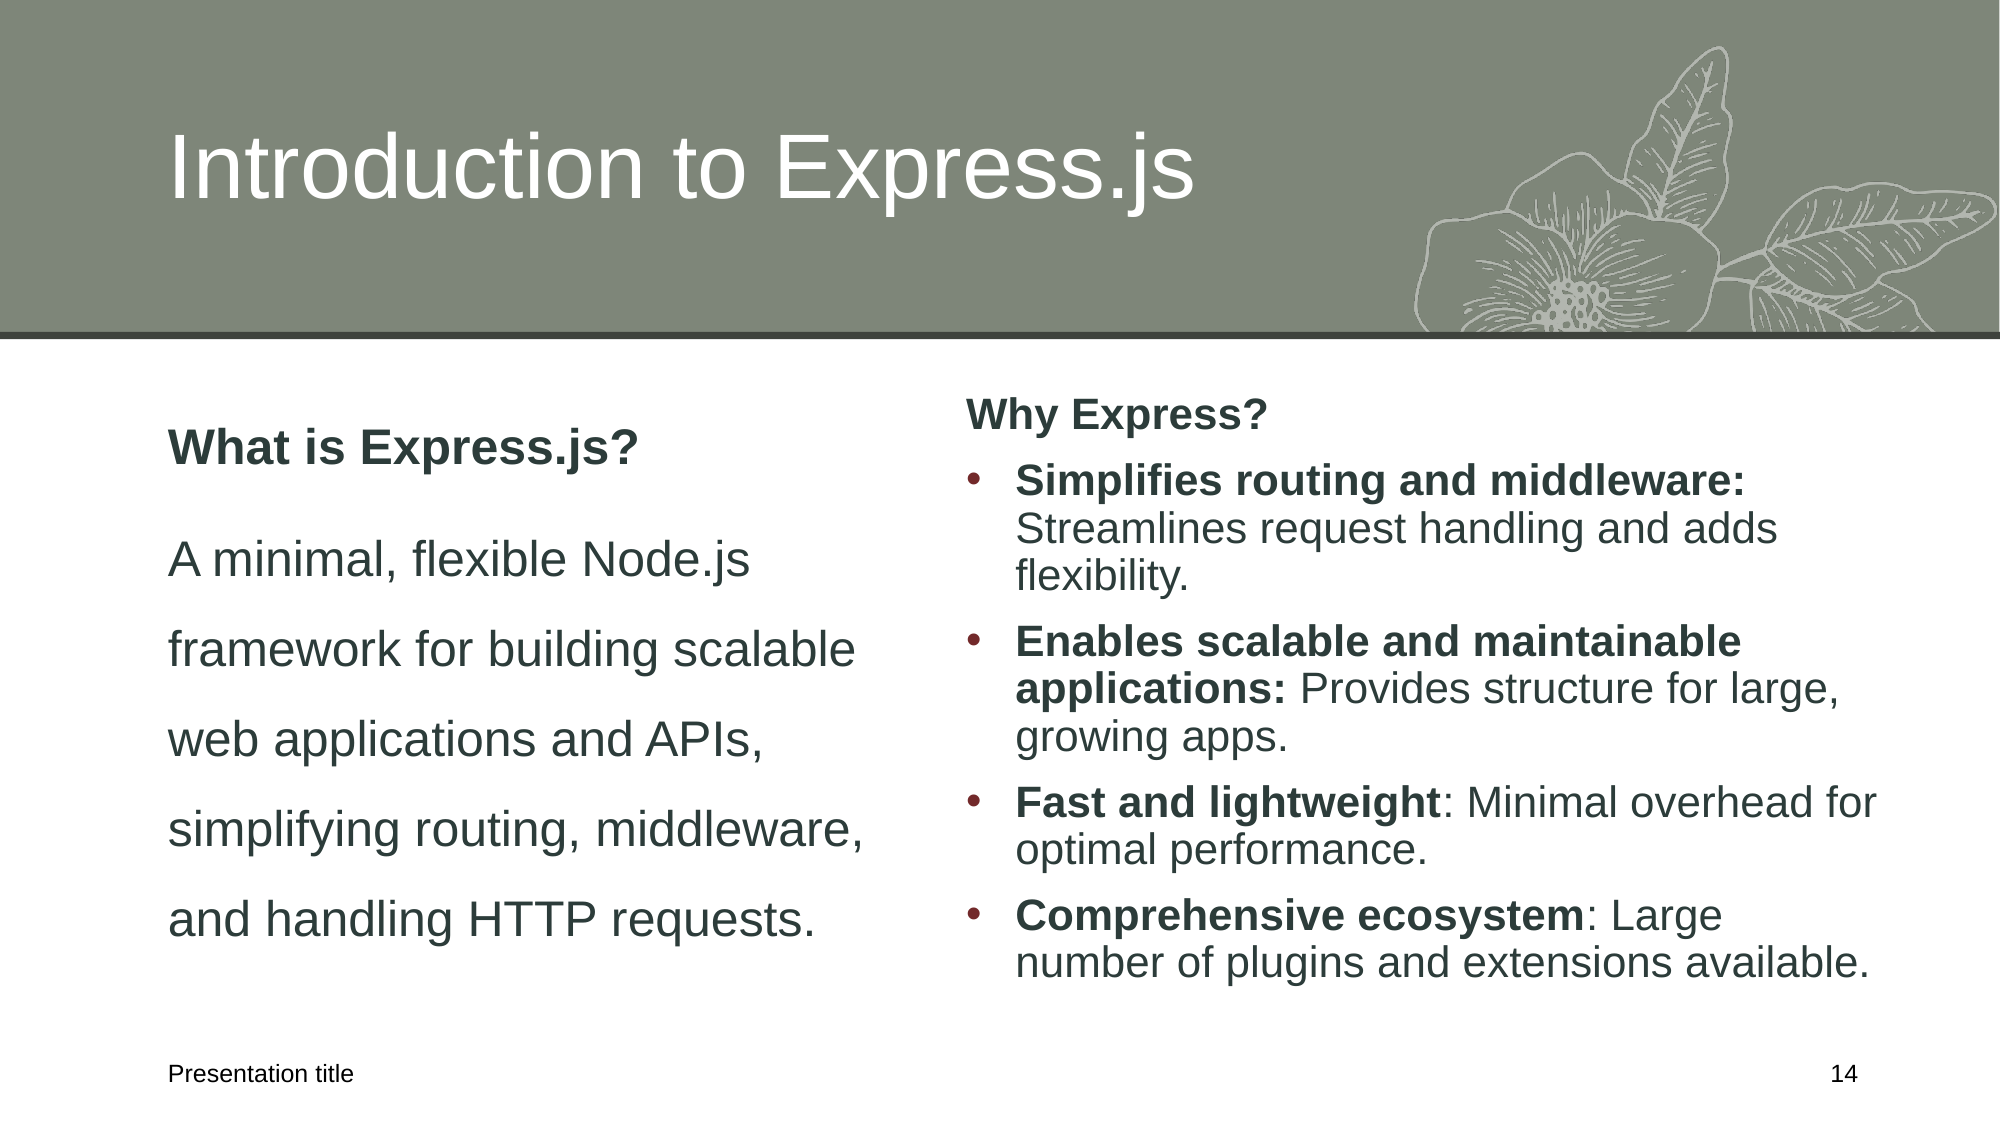

# Introduction to Express.js
Why Express?
Simplifies routing and middleware: Streamlines request handling and adds flexibility.
Enables scalable and maintainable applications: Provides structure for large, growing apps.
Fast and lightweight: Minimal overhead for optimal performance.
Comprehensive ecosystem: Large number of plugins and extensions available.
What is Express.js?
A minimal, flexible Node.js framework for building scalable web applications and APIs, simplifying routing, middleware, and handling HTTP requests.
Presentation title
14